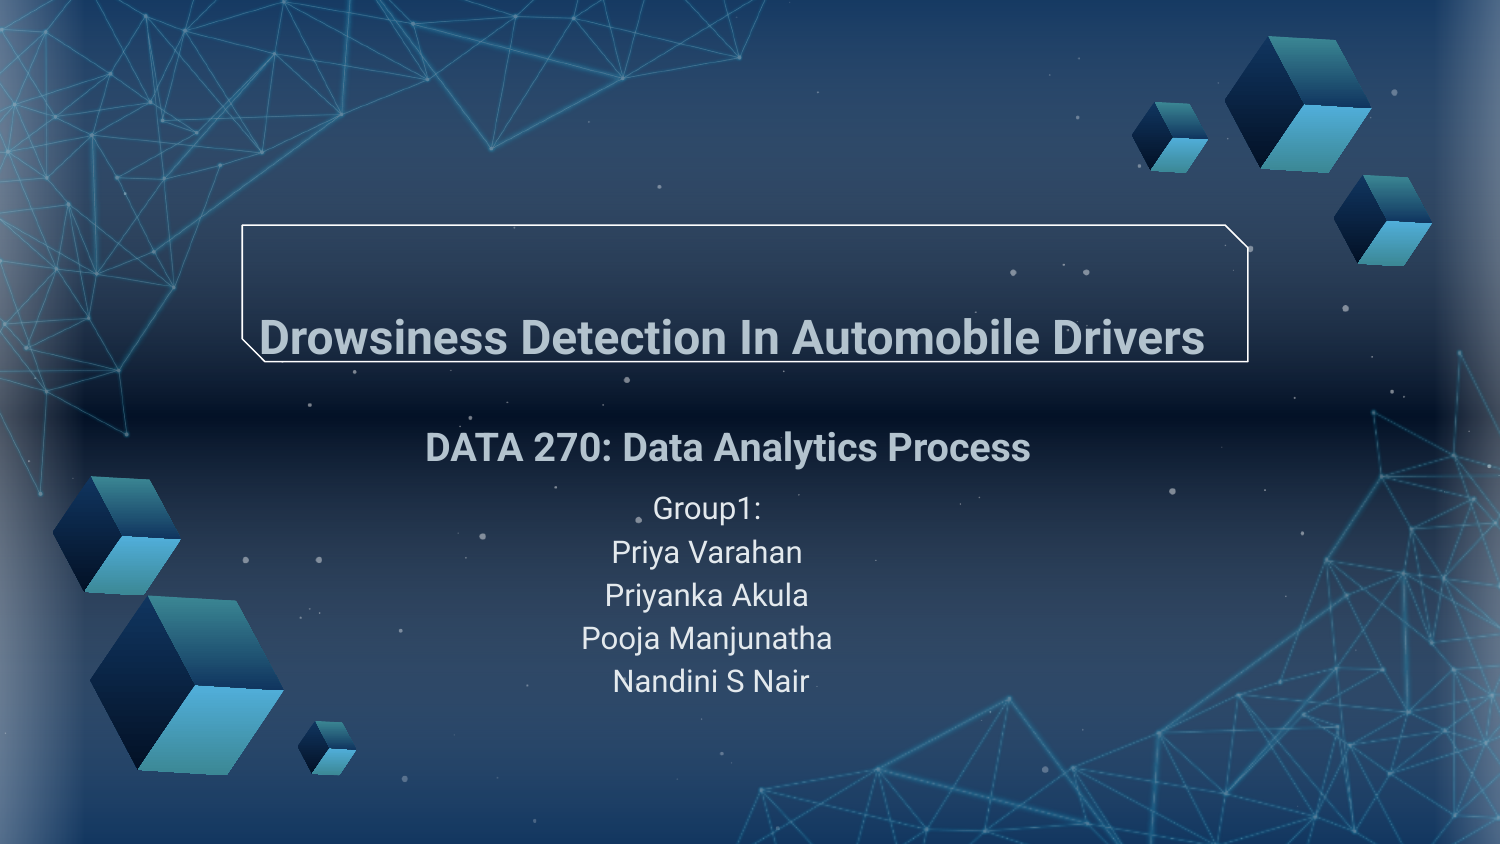

# Drowsiness Detection In Automobile Drivers
DATA 270: Data Analytics Process

Group1:
Priya Varahan
Priyanka Akula
Pooja Manjunatha
 Nandini S Nair